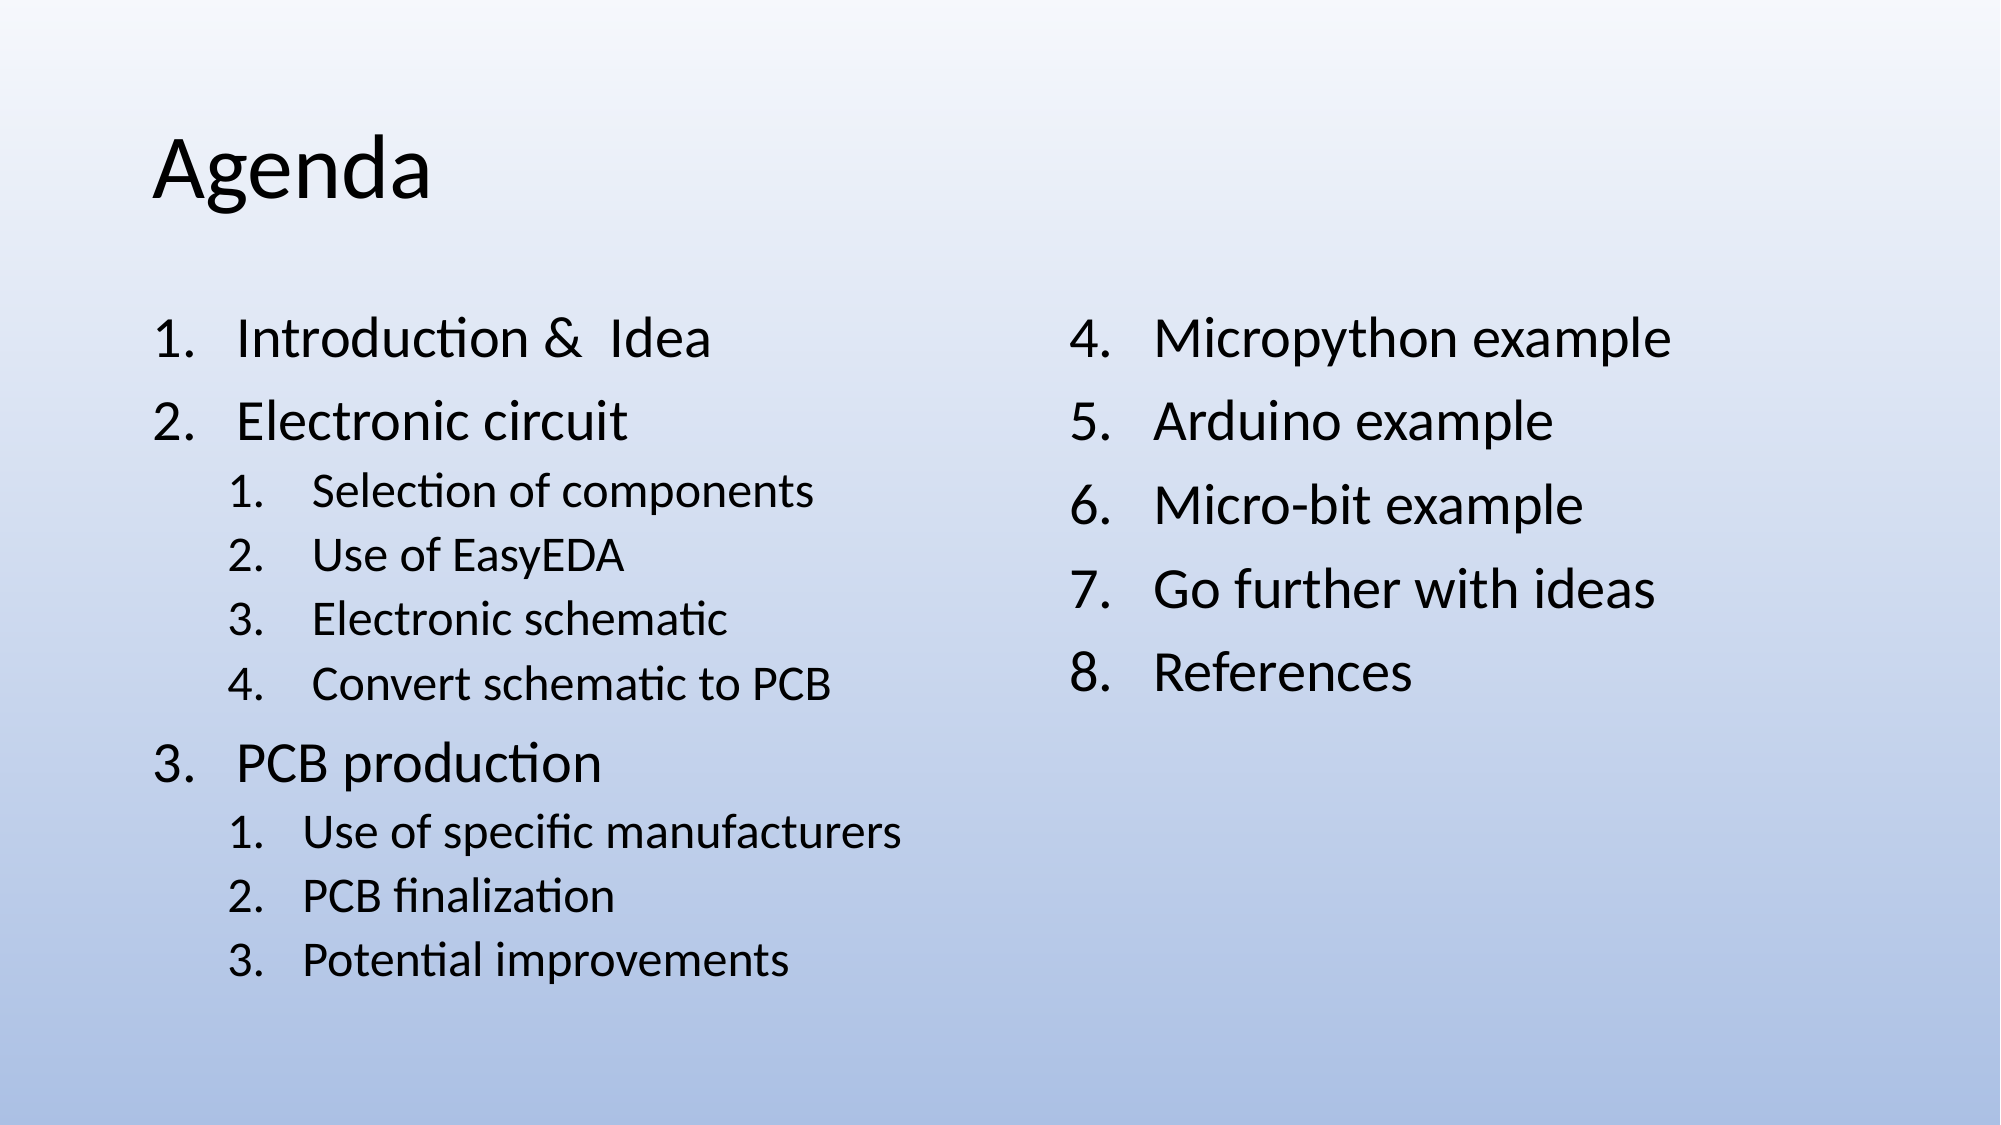

# Agenda
Introduction &  Idea
Electronic circuit
Selection of components
Use of EasyEDA
Electronic schematic
Convert schematic to PCB
PCB production
Use of specific manufacturers
PCB finalization
Potential improvements

Micropython example
Arduino example
Micro-bit example
Go further with ideas
References